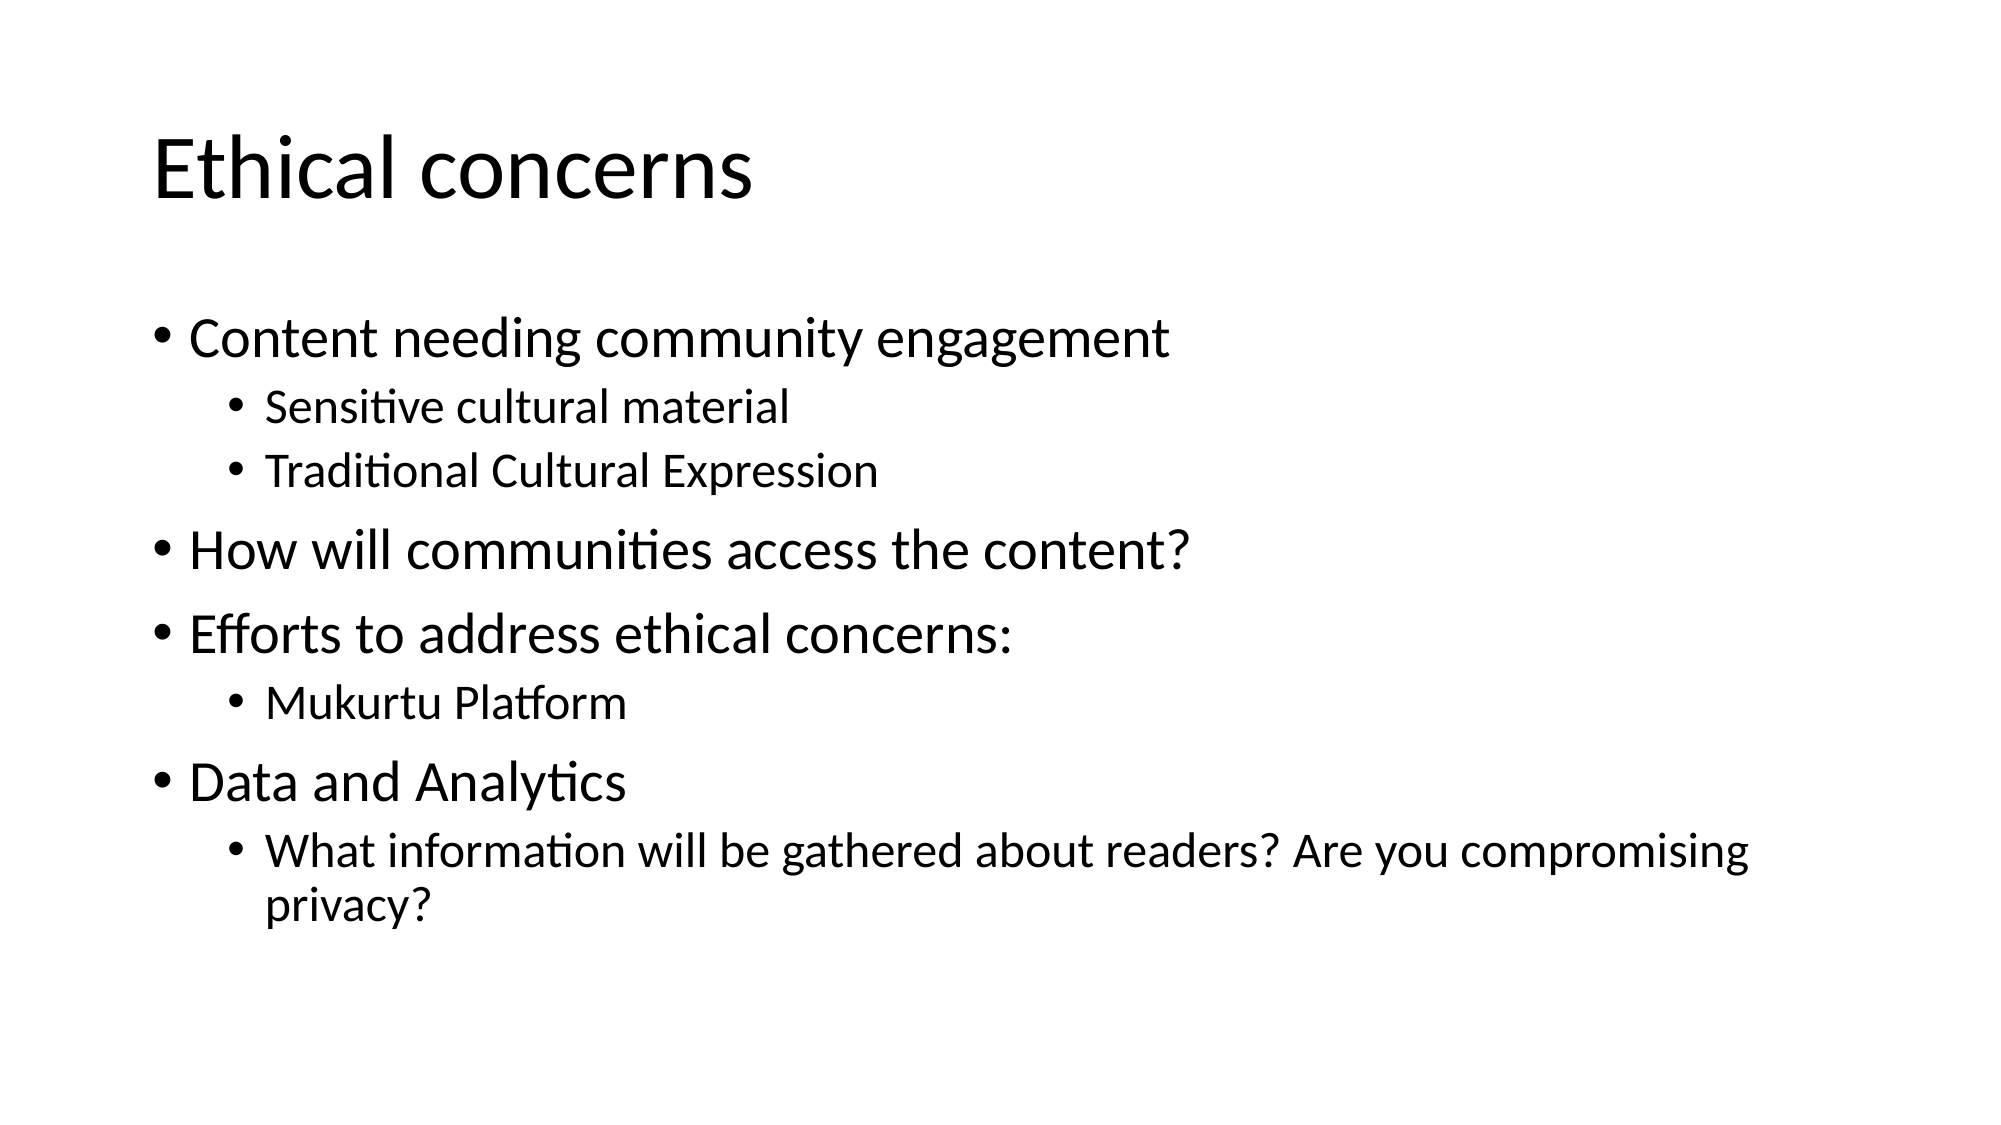

# Ethical concerns
Content needing community engagement
Sensitive cultural material
Traditional Cultural Expression
How will communities access the content?
Efforts to address ethical concerns:
Mukurtu Platform
Data and Analytics
What information will be gathered about readers? Are you compromising privacy?